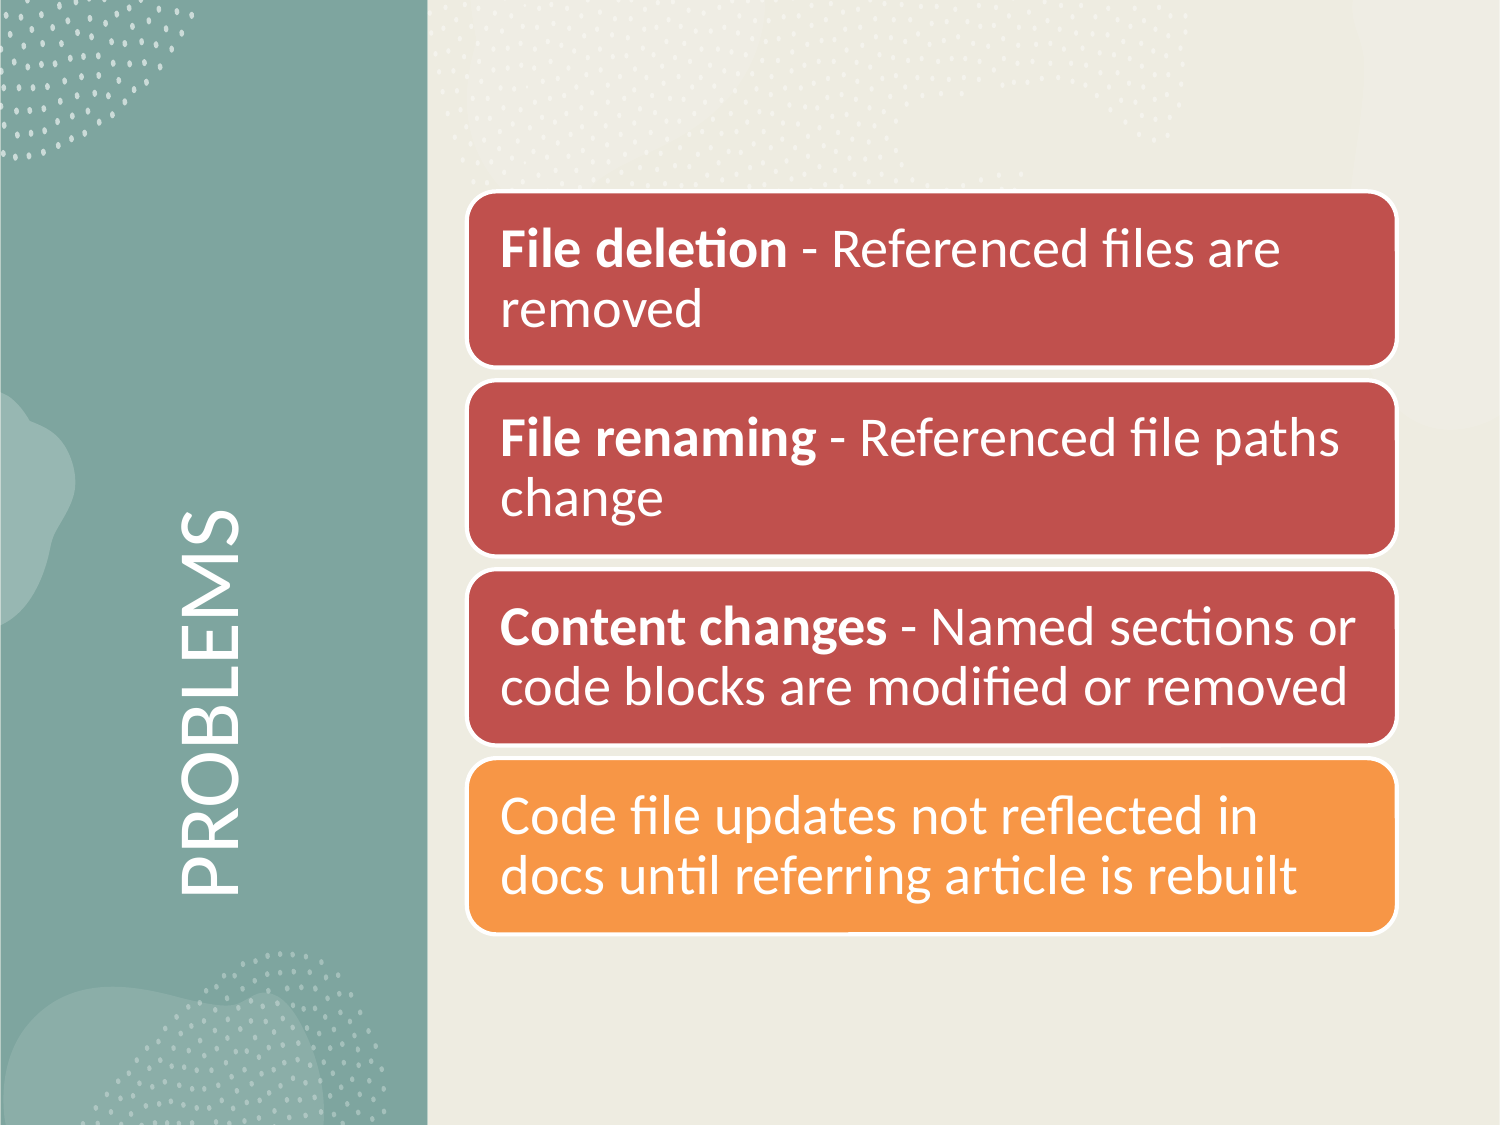

File deletion - Referenced files are removed
File renaming - Referenced file paths change
Content changes - Named sections or code blocks are modified or removed
Code file updates not reflected in docs until referring article is rebuilt
# PROBLEMS